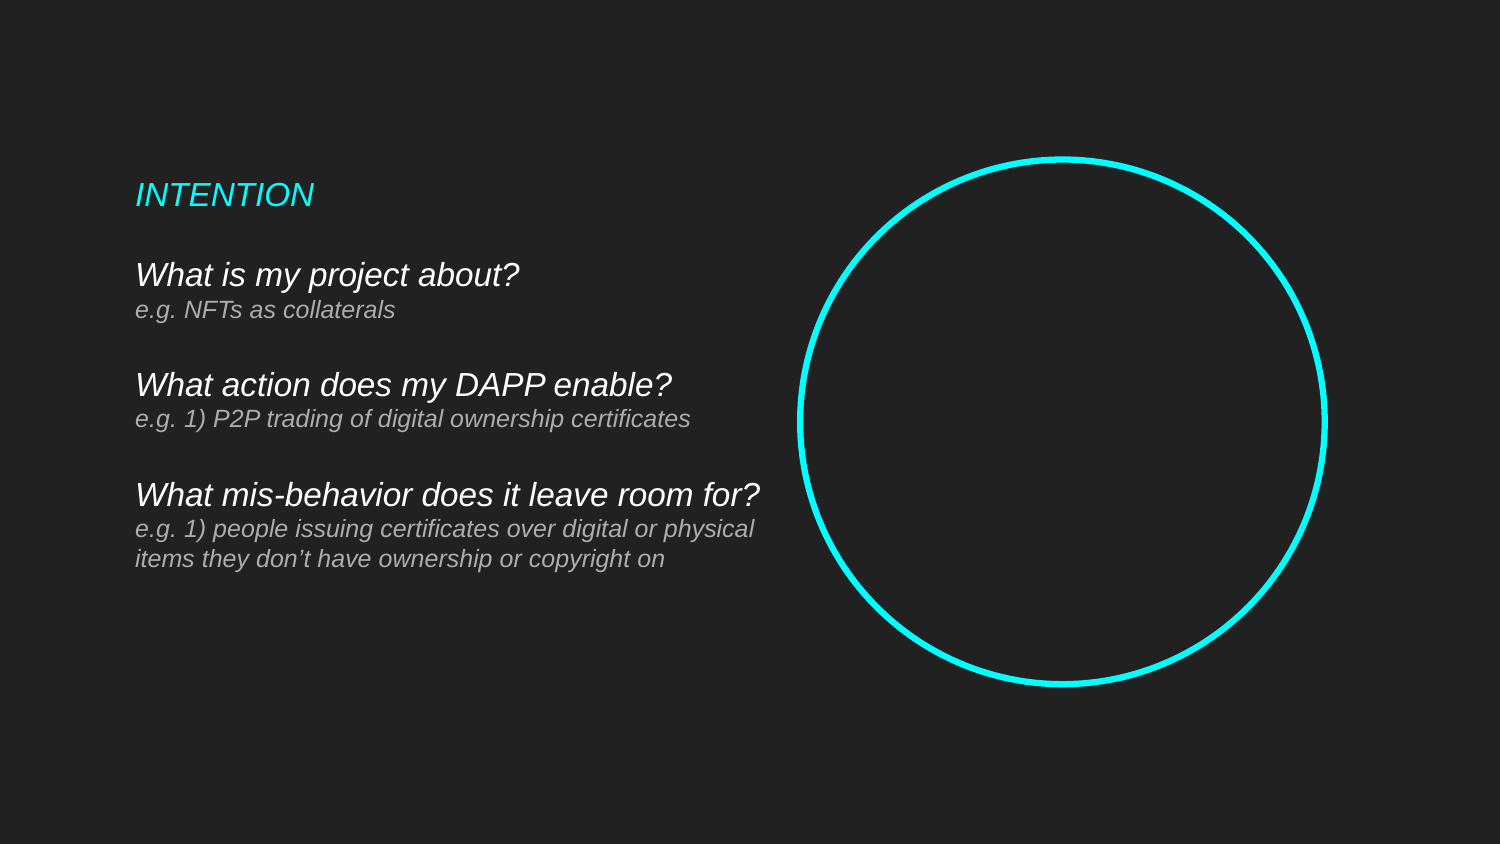

INTENTION

What is my project about?
e.g. NFTs as collaterals

What action does my DAPP enable?
e.g. 1) P2P trading of digital ownership certificates

What mis-behavior does it leave room for?
e.g. 1) people issuing certificates over digital or physical items they don’t have ownership or copyright on